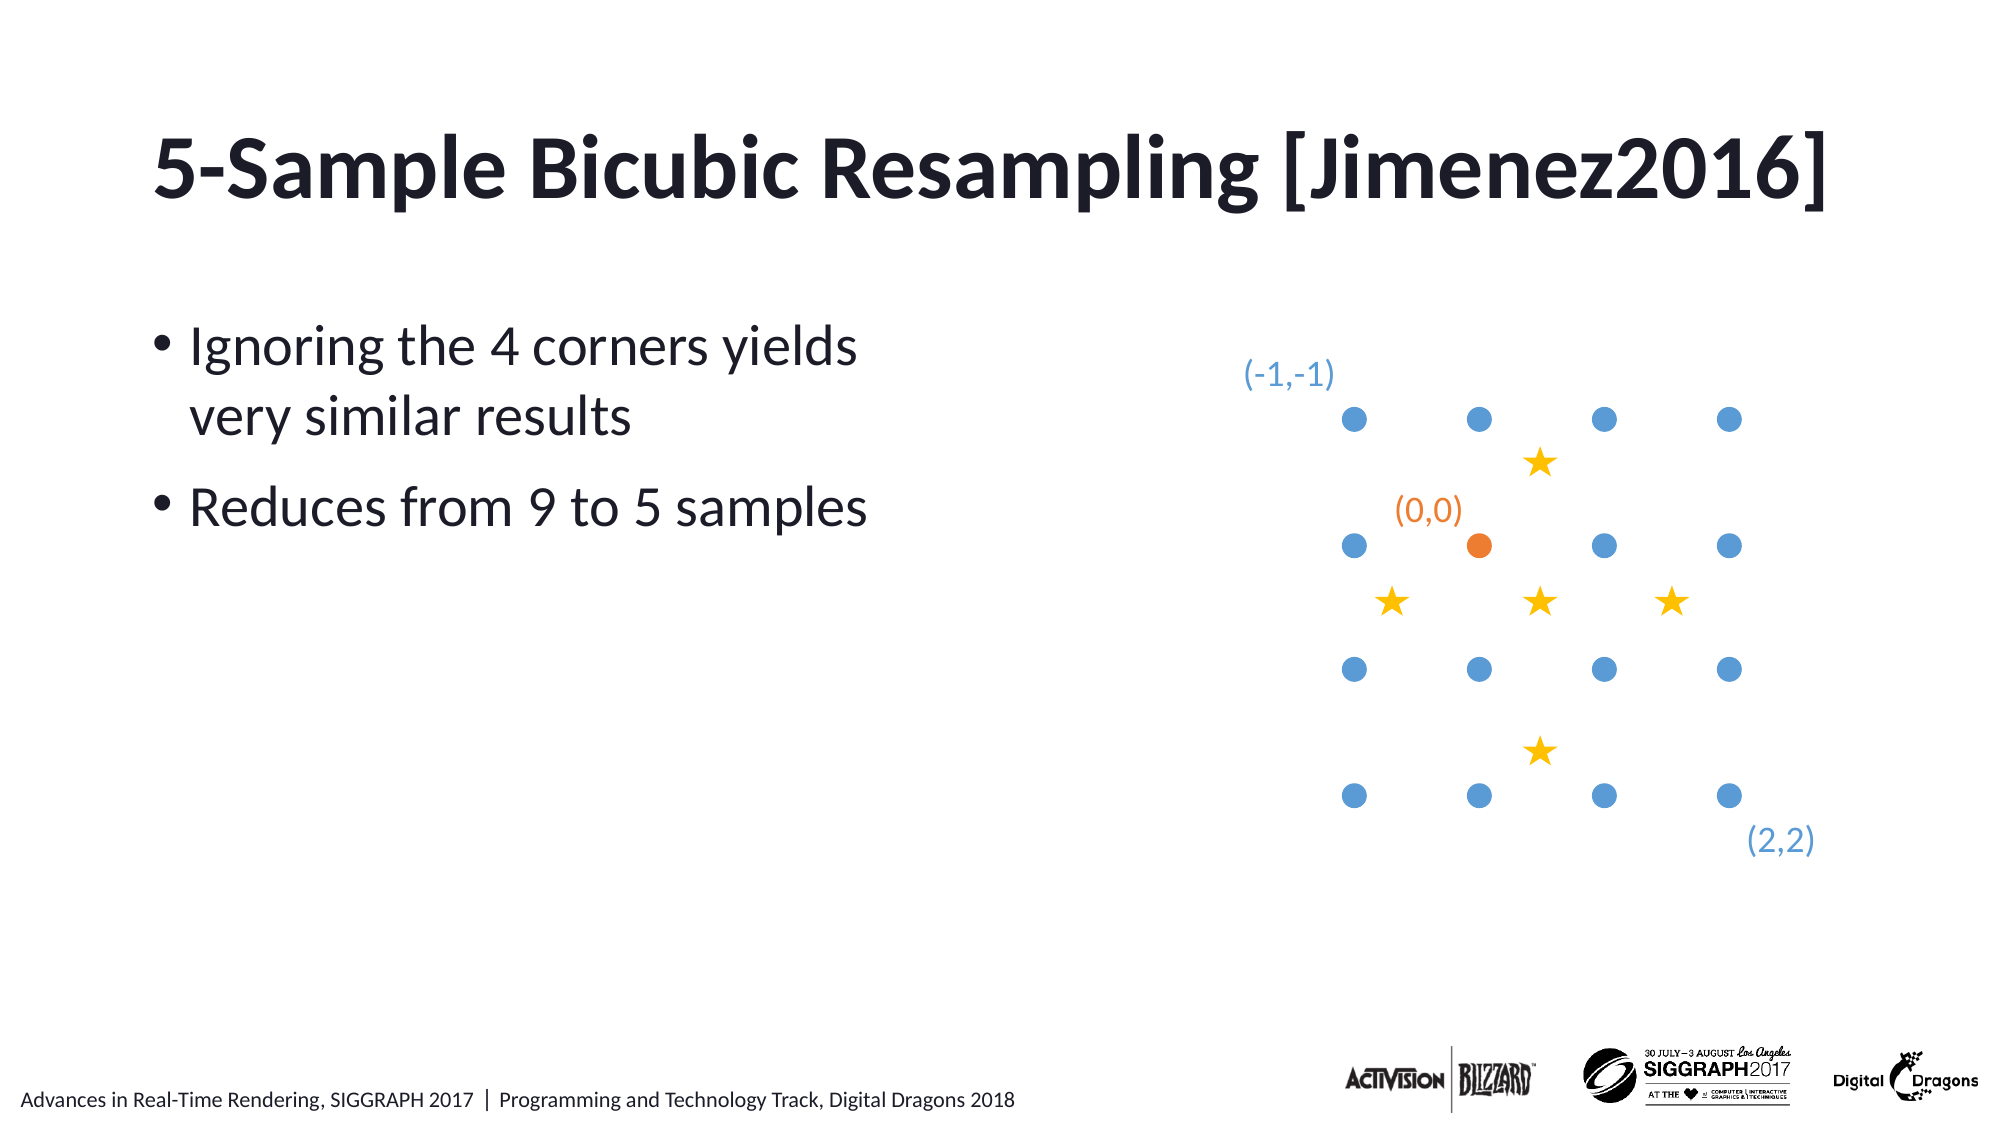

# 5-Sample Bicubic Resampling [Jimenez2016]
Ignoring the 4 corners yields very similar results
Reduces from 9 to 5 samples

(-1,-1)

(0,0)

(2,2)